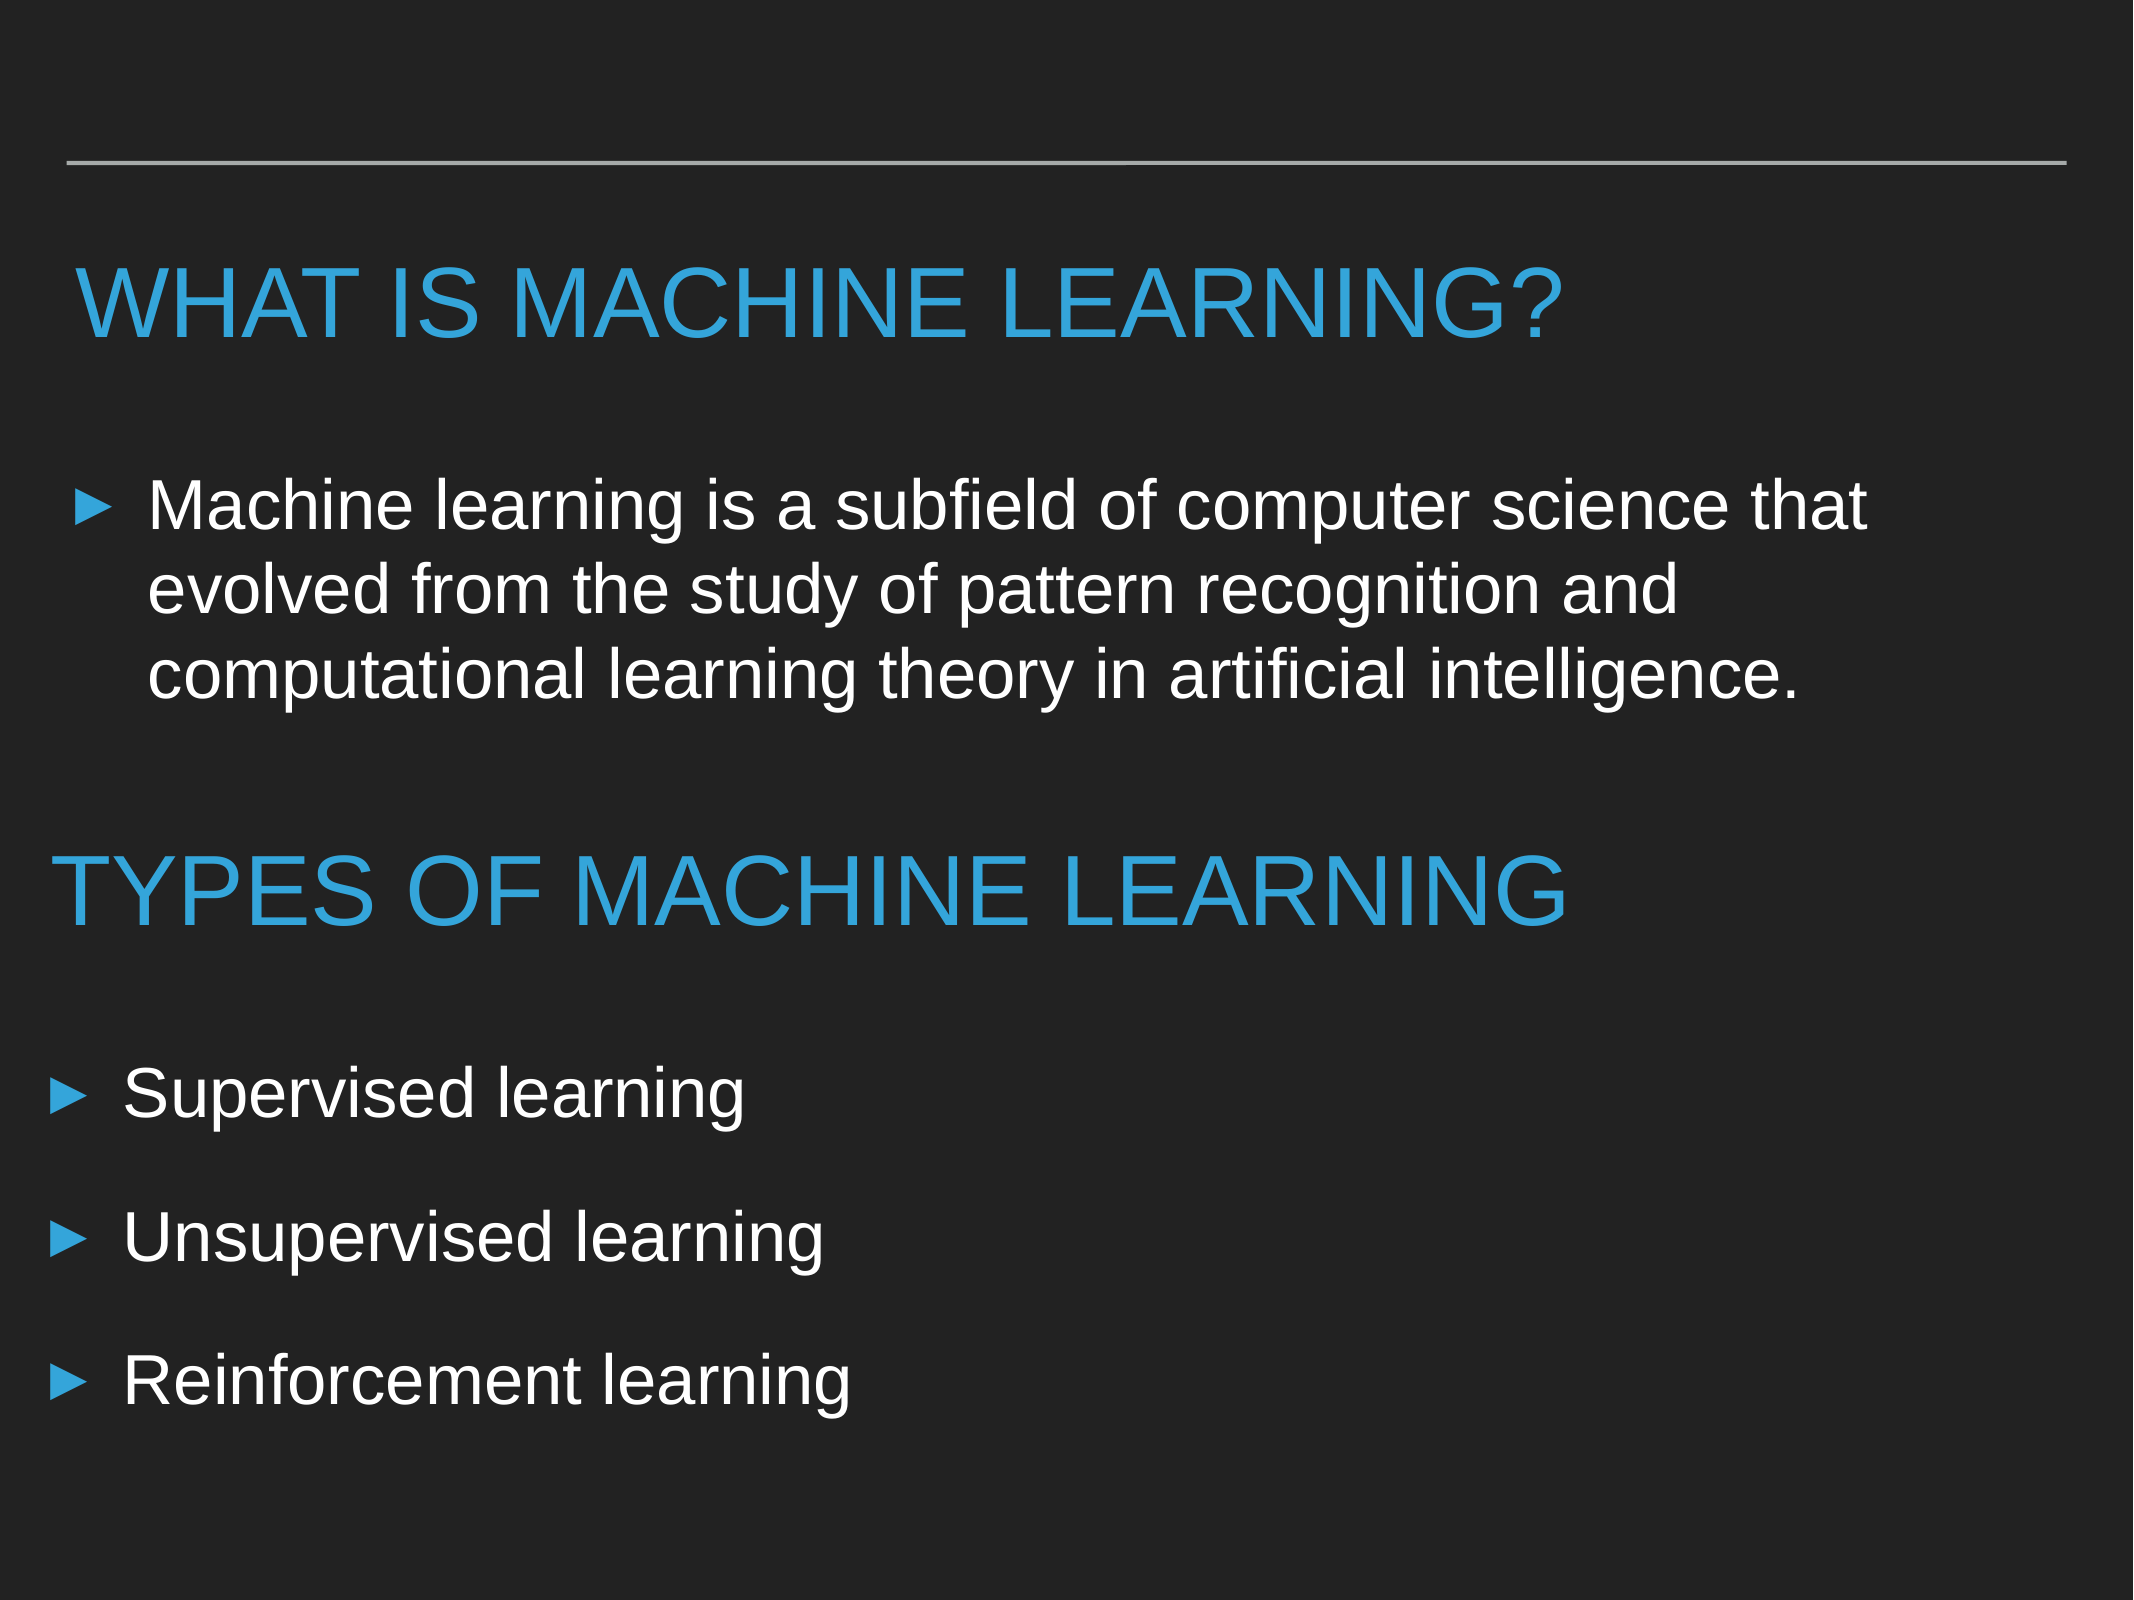

# What is Machine Learning?
Machine learning is a subfield of computer science that evolved from the study of pattern recognition and computational learning theory in artificial intelligence.
types of machine learning
Supervised learning
Unsupervised learning
Reinforcement learning